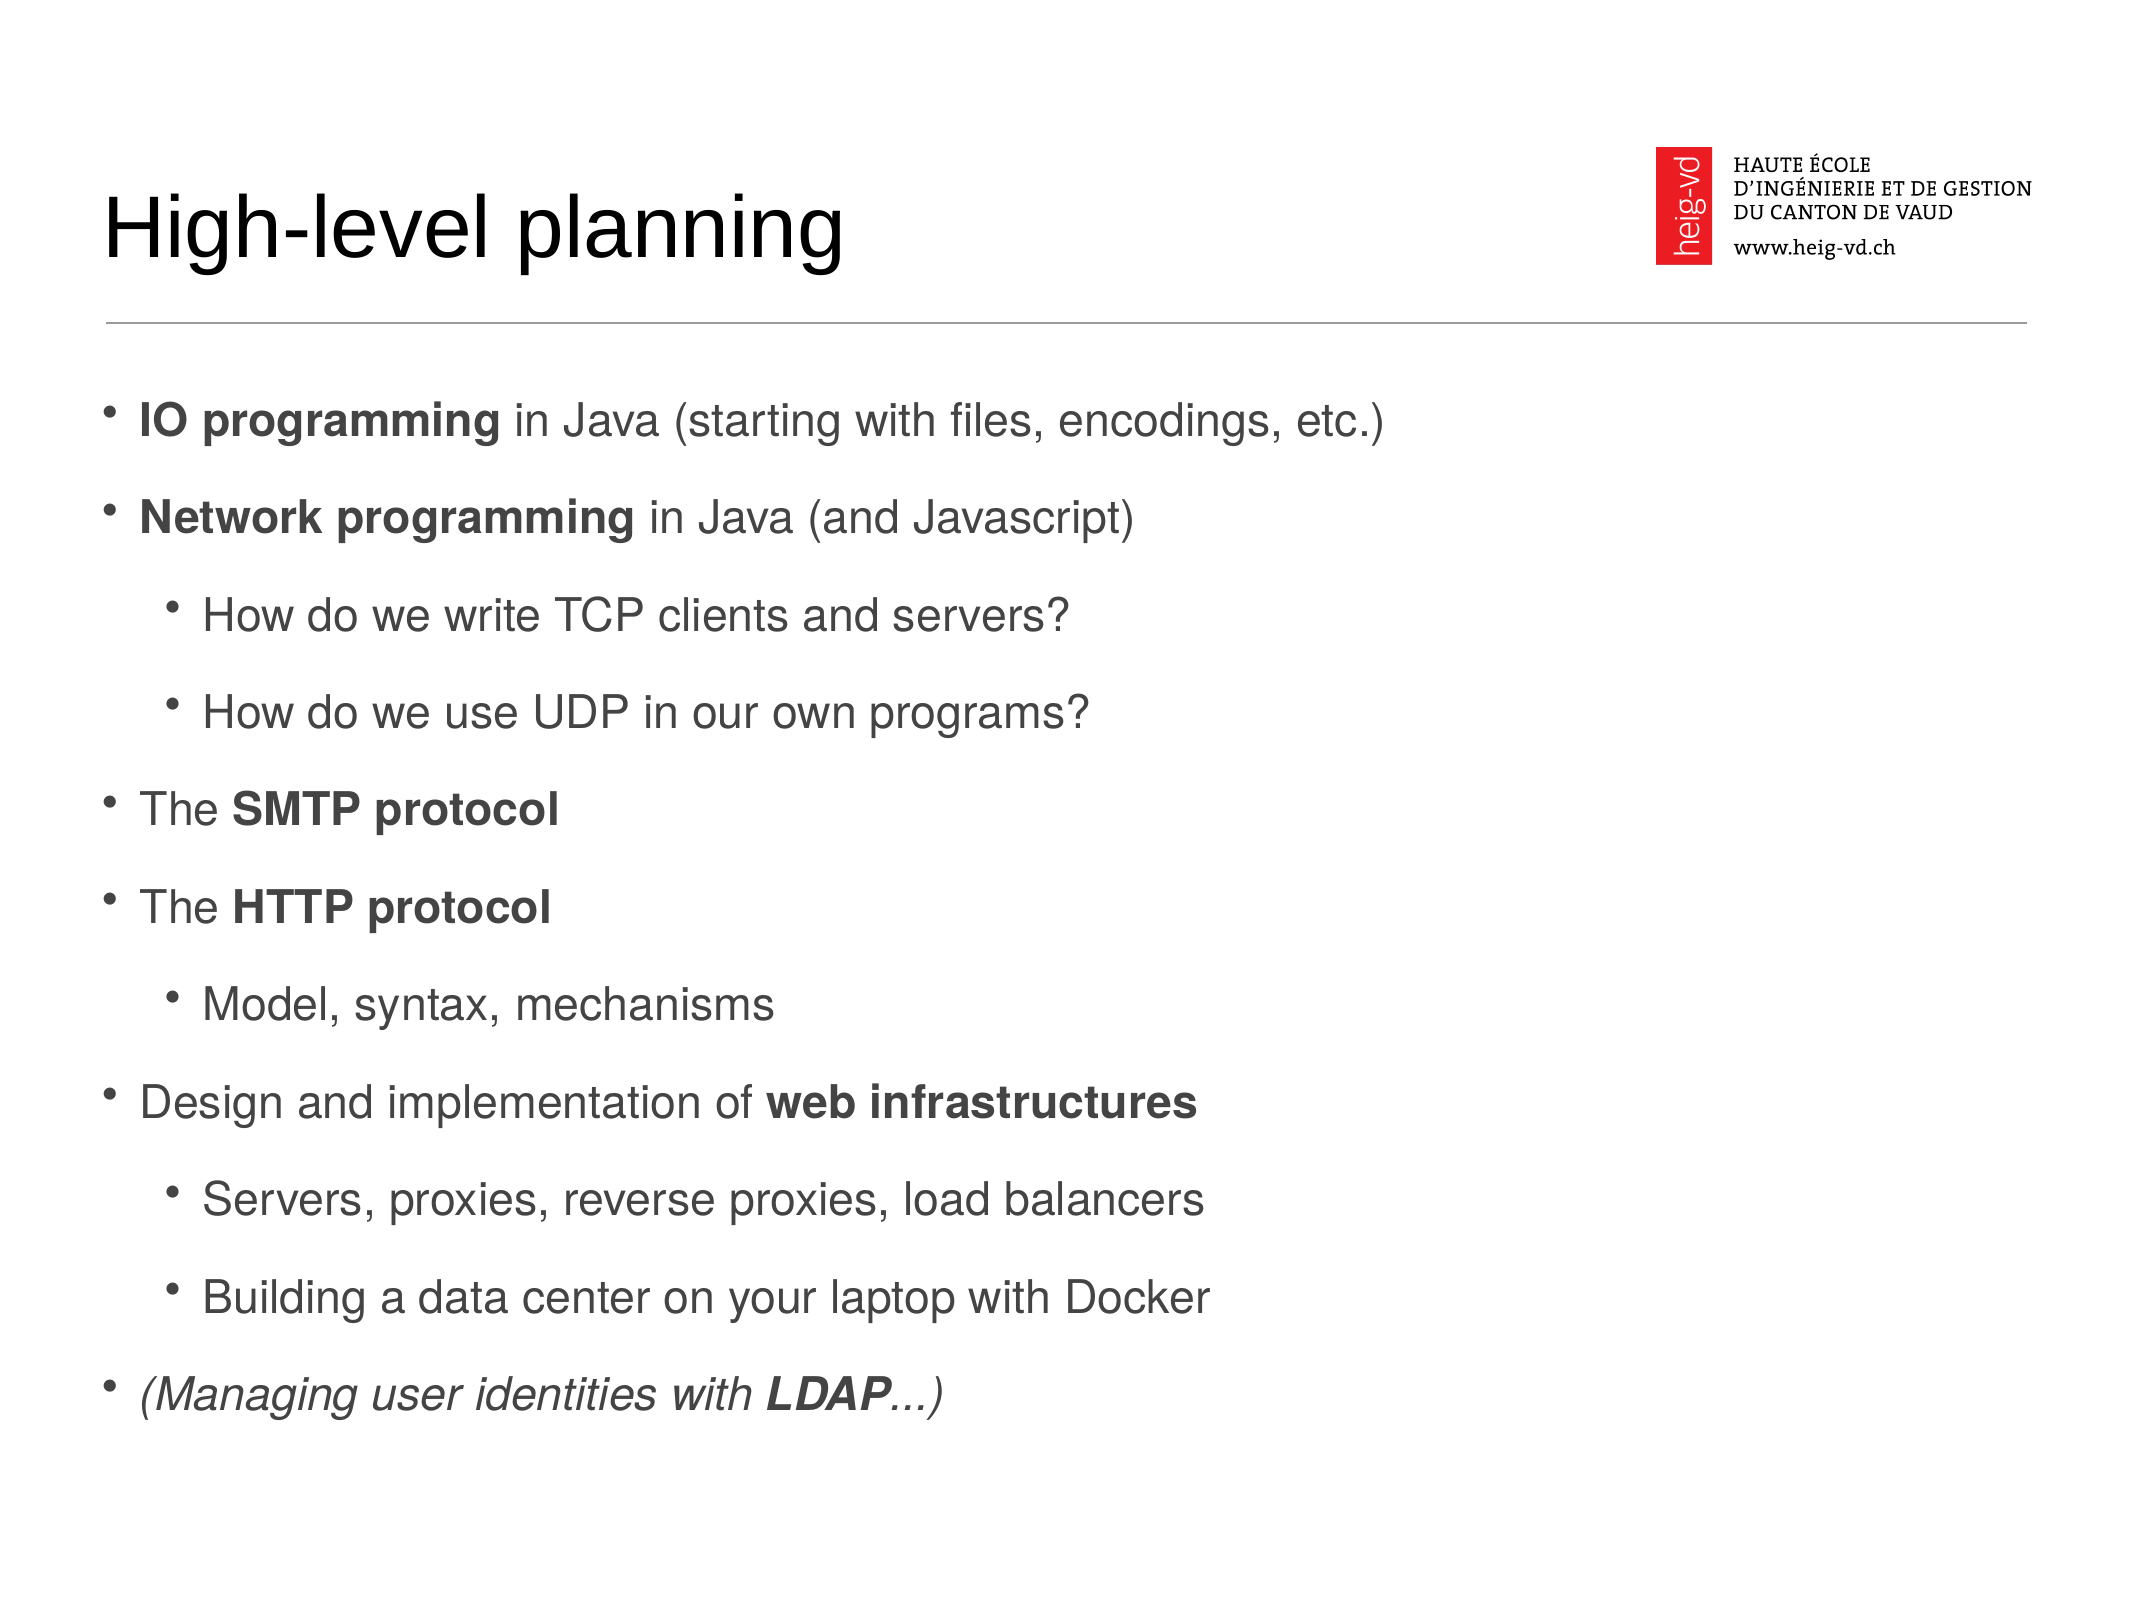

# High-level planning
IO programming in Java (starting with files, encodings, etc.)
Network programming in Java (and Javascript)
How do we write TCP clients and servers?
How do we use UDP in our own programs?
The SMTP protocol
The HTTP protocol
Model, syntax, mechanisms
Design and implementation of web infrastructures
Servers, proxies, reverse proxies, load balancers
Building a data center on your laptop with Docker
(Managing user identities with LDAP...)